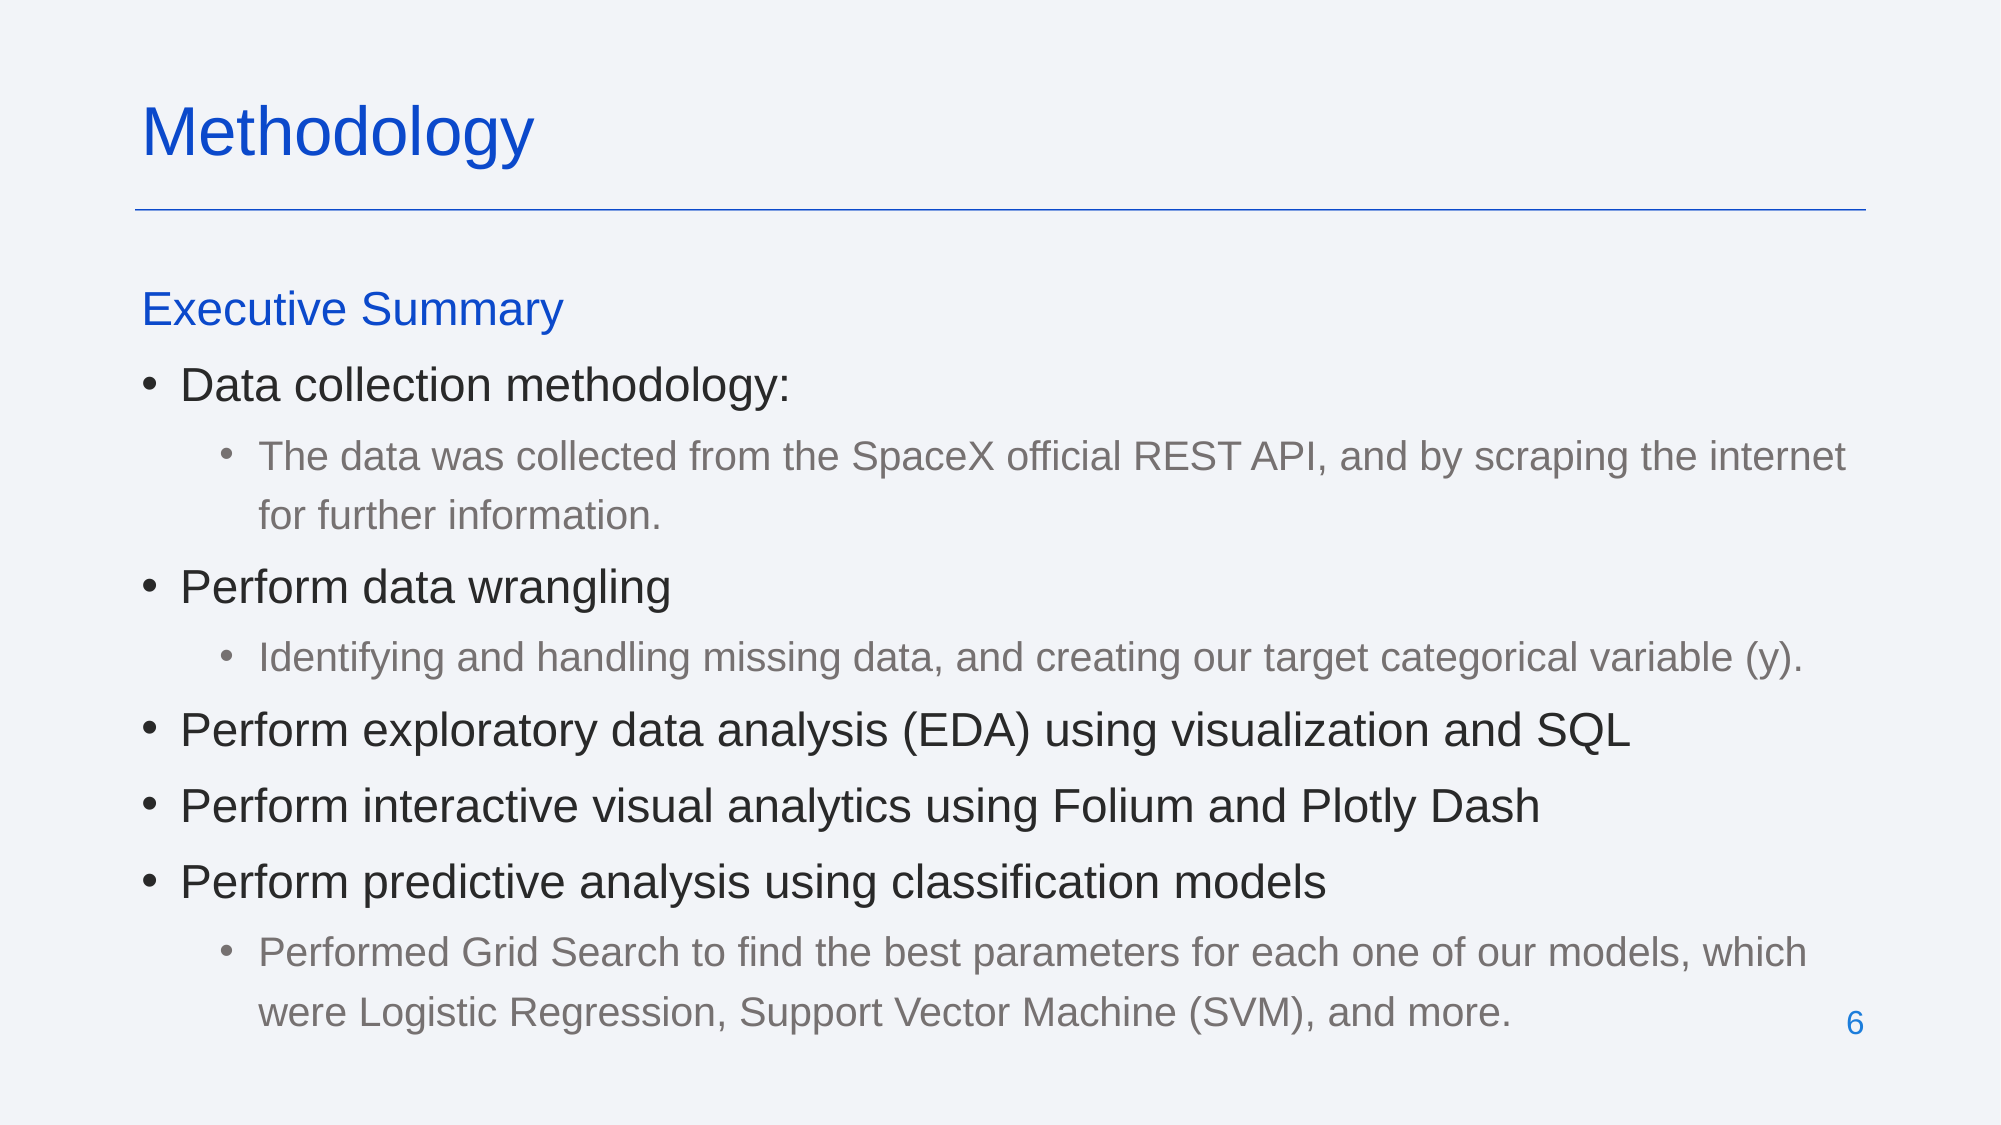

Methodology
Executive Summary
Data collection methodology:
The data was collected from the SpaceX official REST API, and by scraping the internet for further information.
Perform data wrangling
Identifying and handling missing data, and creating our target categorical variable (y).
Perform exploratory data analysis (EDA) using visualization and SQL
Perform interactive visual analytics using Folium and Plotly Dash
Perform predictive analysis using classification models
Performed Grid Search to find the best parameters for each one of our models, which were Logistic Regression, Support Vector Machine (SVM), and more.

6